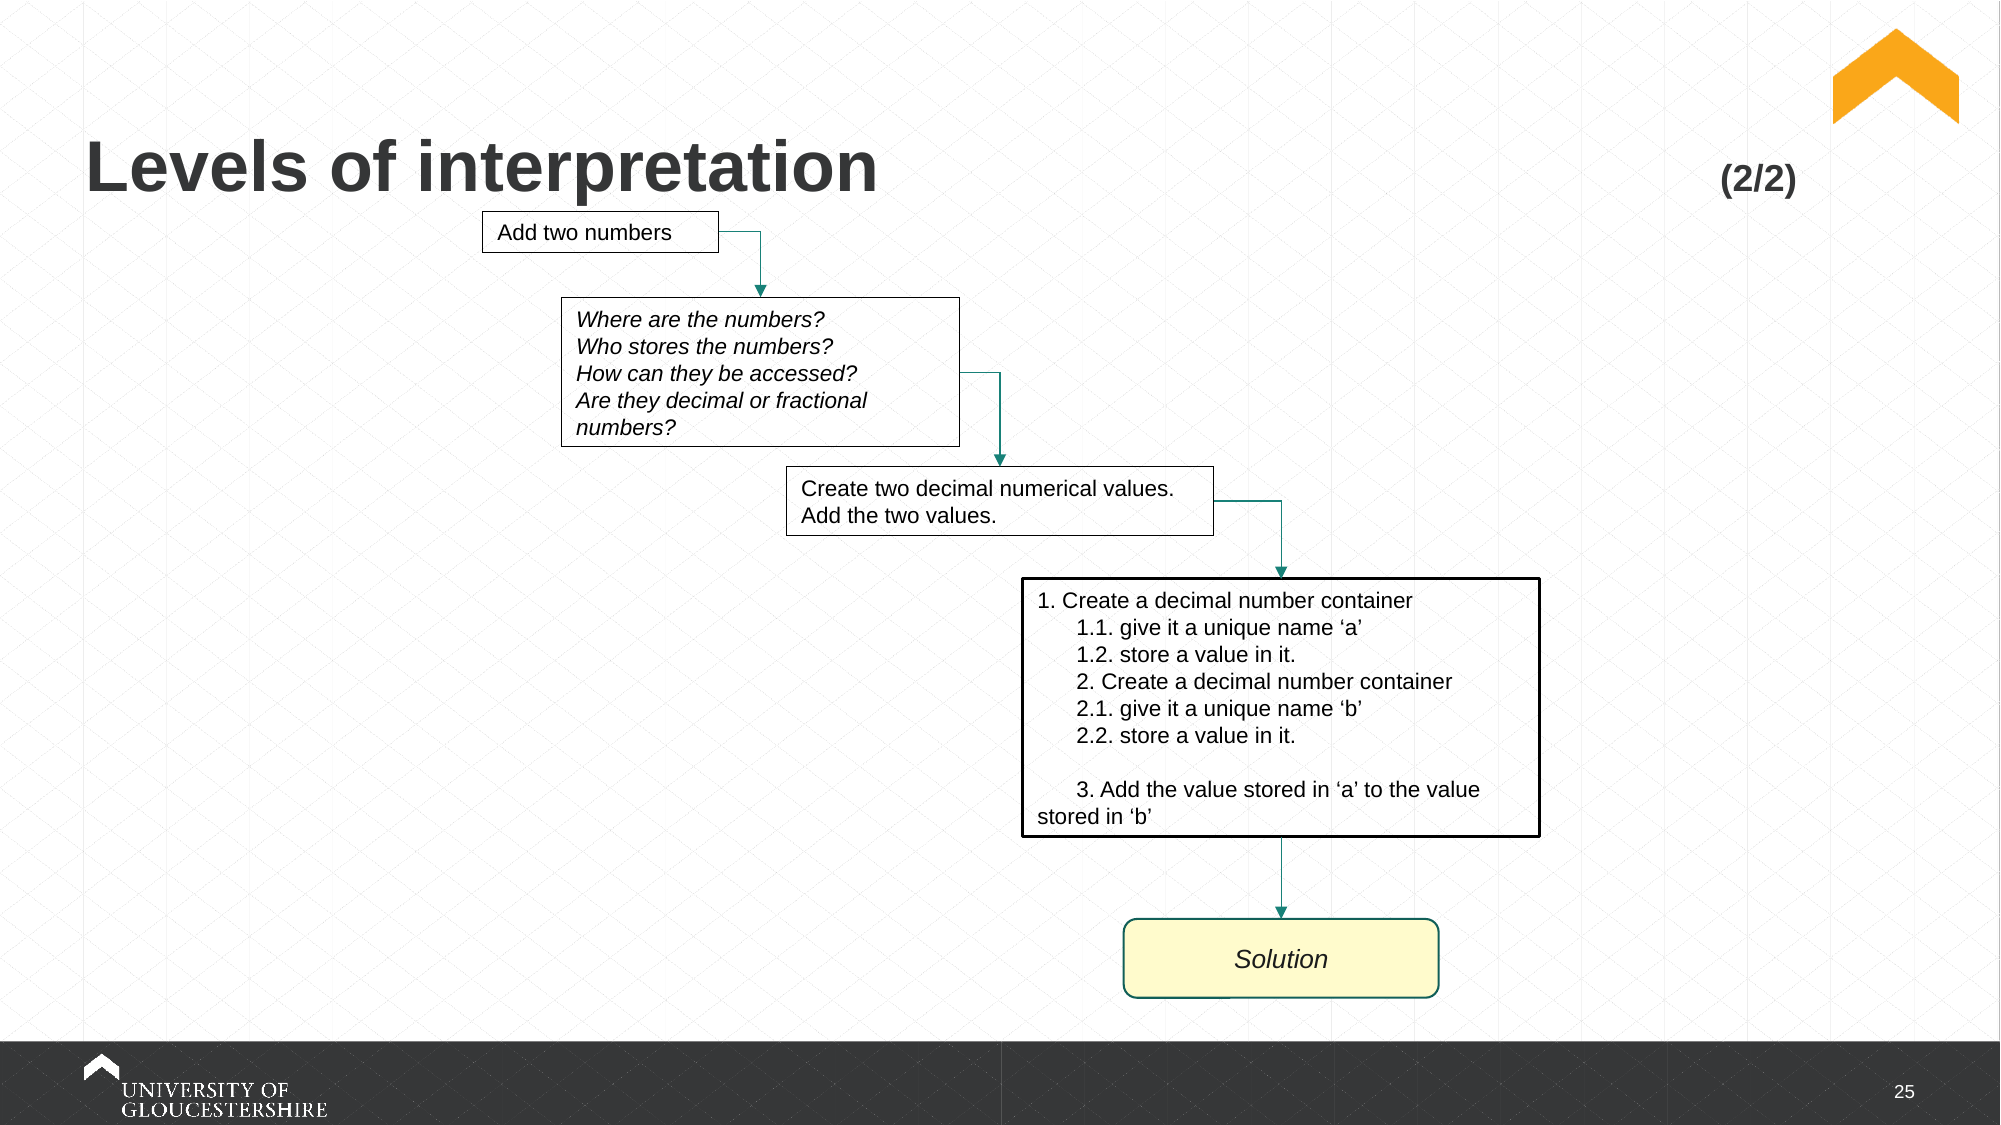

# Levels of interpretation                                          (2/2)
Add two numbers
Where are the numbers?
Who stores the numbers?
How can they be accessed?
Are they decimal or fractional numbers?
Create two decimal numerical values.
Add the two values.
1. Create a decimal number container
1.1. give it a unique name ‘a’
1.2. store a value in it.
2. Create a decimal number container
2.1. give it a unique name ‘b’
2.2. store a value in it.

3. Add the value stored in ‘a’ to the value stored in ‘b’
Solution